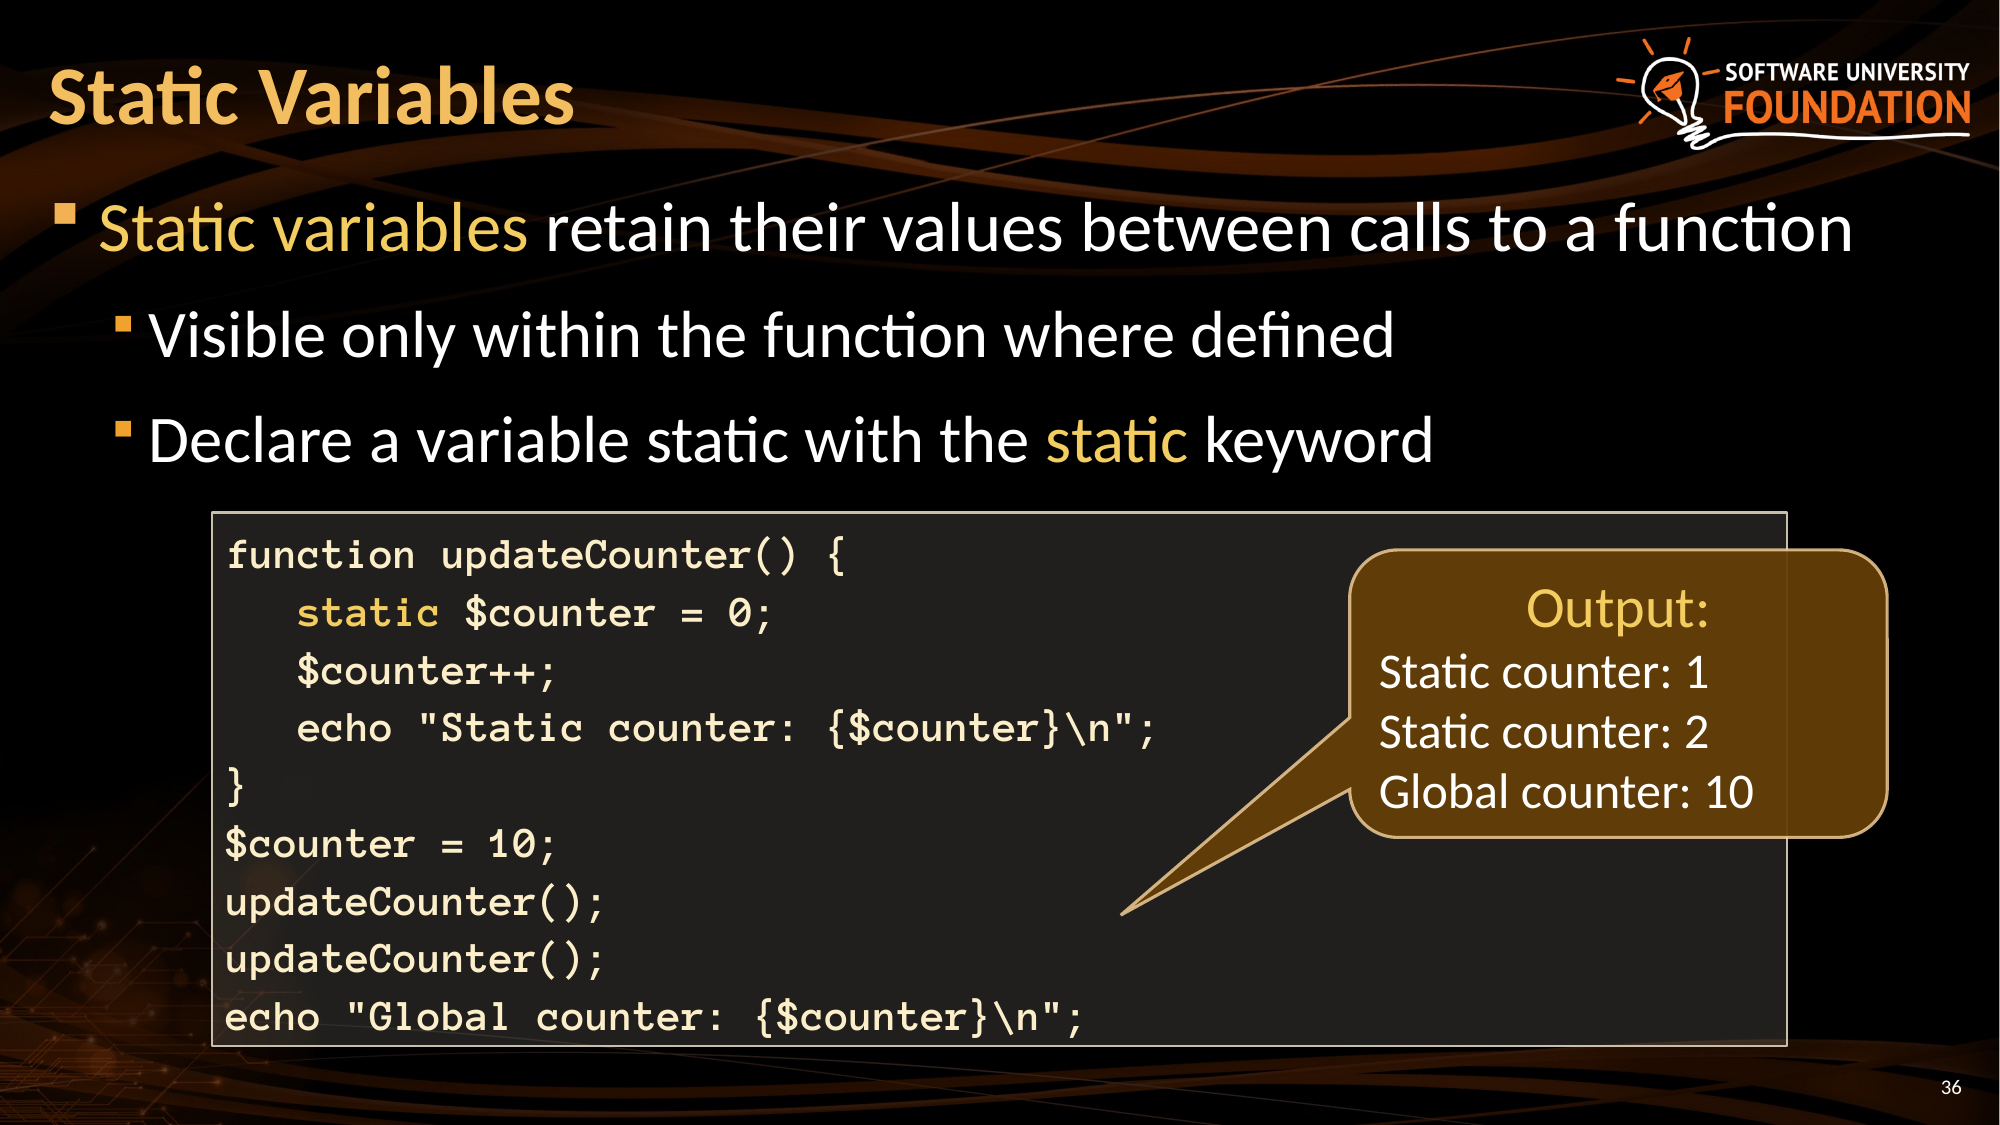

# Static Variables
Static variables retain their values between calls to a function
Visible only within the function where defined
Declare a variable static with the static keyword

function updateCounter() {
   static $counter = 0;
   $counter++;
   echo "Static counter: {$counter}\n";
}
$counter = 10;
updateCounter();
updateCounter();
echo "Global counter: {$counter}\n";
Output:
Static counter: 1
Static counter: 2
Global counter: 10
36